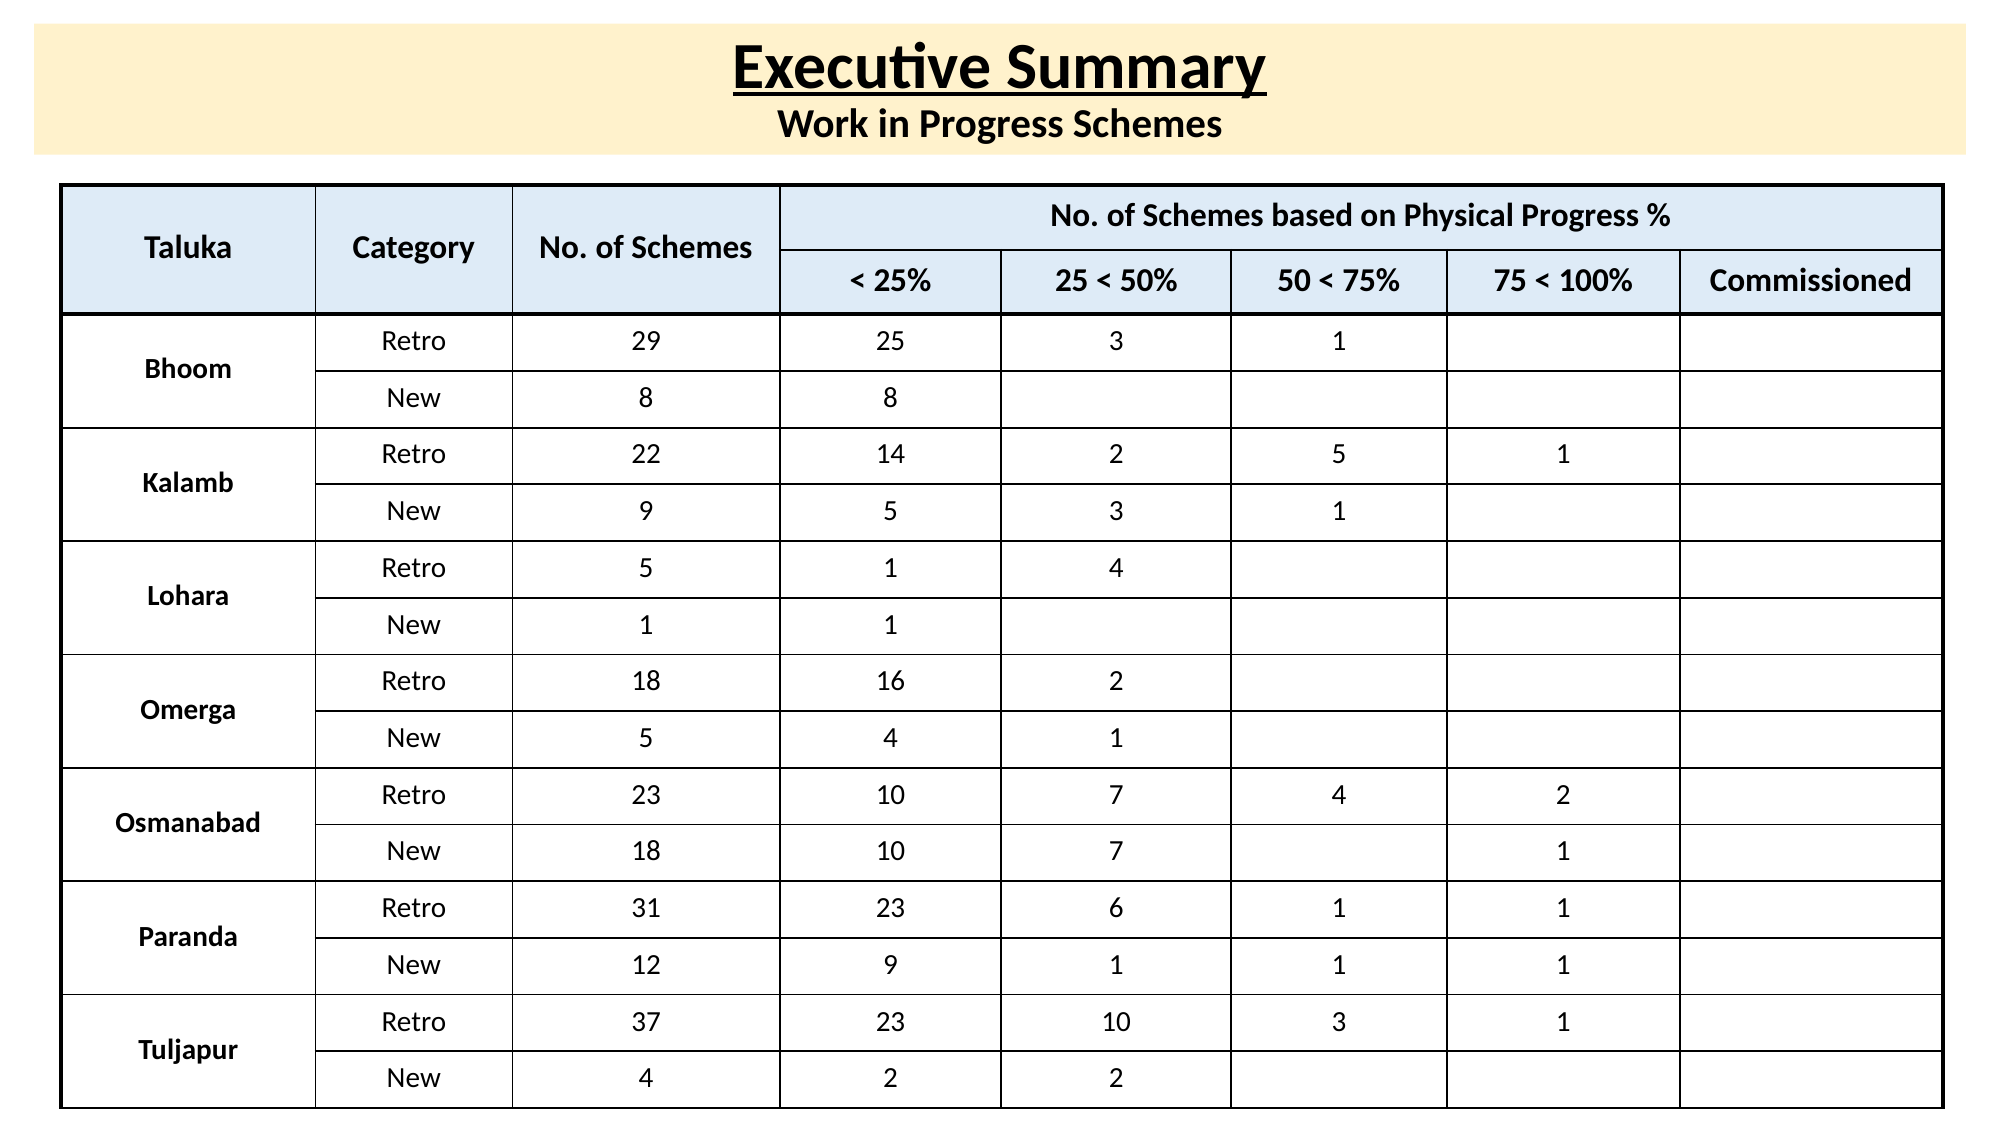

# Executive Summary Work in Progress Schemes
| Taluka | Category | No. of Schemes | No. of Schemes based on Physical Progress % |  |  |  |  |
| --- | --- | --- | --- | --- | --- | --- | --- |
|  |  |  | < 25% | 25 < 50% | 50 < 75% | 75 < 100% | Commissioned |
| Bhoom | Retro | 29 | 25 | 3 | 1 | 0 | 0 |
|  | New | 8 | 8 | 0 | 0 | 0 | 0 |
| Kalamb | Retro | 22 | 14 | 2 | 5 | 1 | 0 |
|  | New | 9 | 5 | 3 | 1 | 0 | 0 |
| Lohara | Retro | 5 | 1 | 4 | 0 | 0 | 0 |
|  | New | 1 | 1 | 0 | 0 | 0 | 0 |
| Omerga | Retro | 18 | 16 | 2 | 0 | 0 | 0 |
|  | New | 5 | 4 | 1 | 0 | 0 | 0 |
| Osmanabad | Retro | 23 | 10 | 7 | 4 | 2 | 0 |
|  | New | 18 | 10 | 7 | 0 | 1 | 0 |
| Paranda | Retro | 31 | 23 | 6 | 1 | 1 | 0 |
|  | New | 12 | 9 | 1 | 1 | 1 | 0 |
| Tuljapur | Retro | 37 | 23 | 10 | 3 | 1 | 0 |
|  | New | 4 | 2 | 2 | 0 | 0 | 0 |